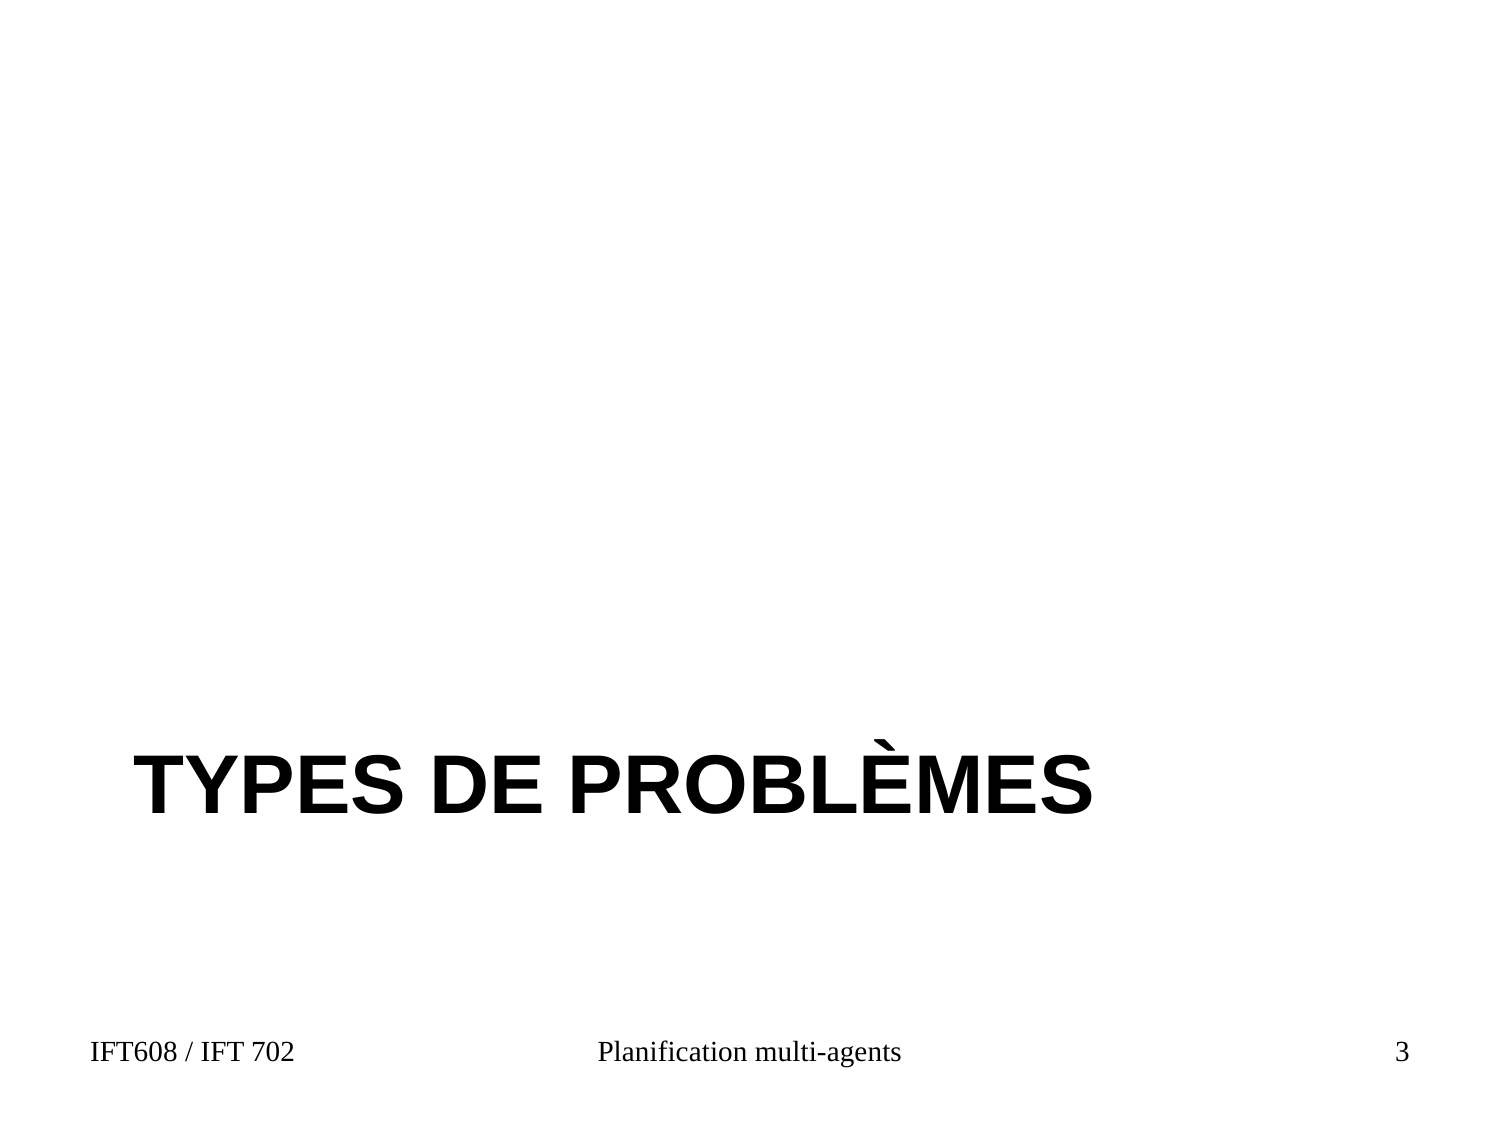

# Types de problèmes
IFT608 / IFT 702
Planification multi-agents
3